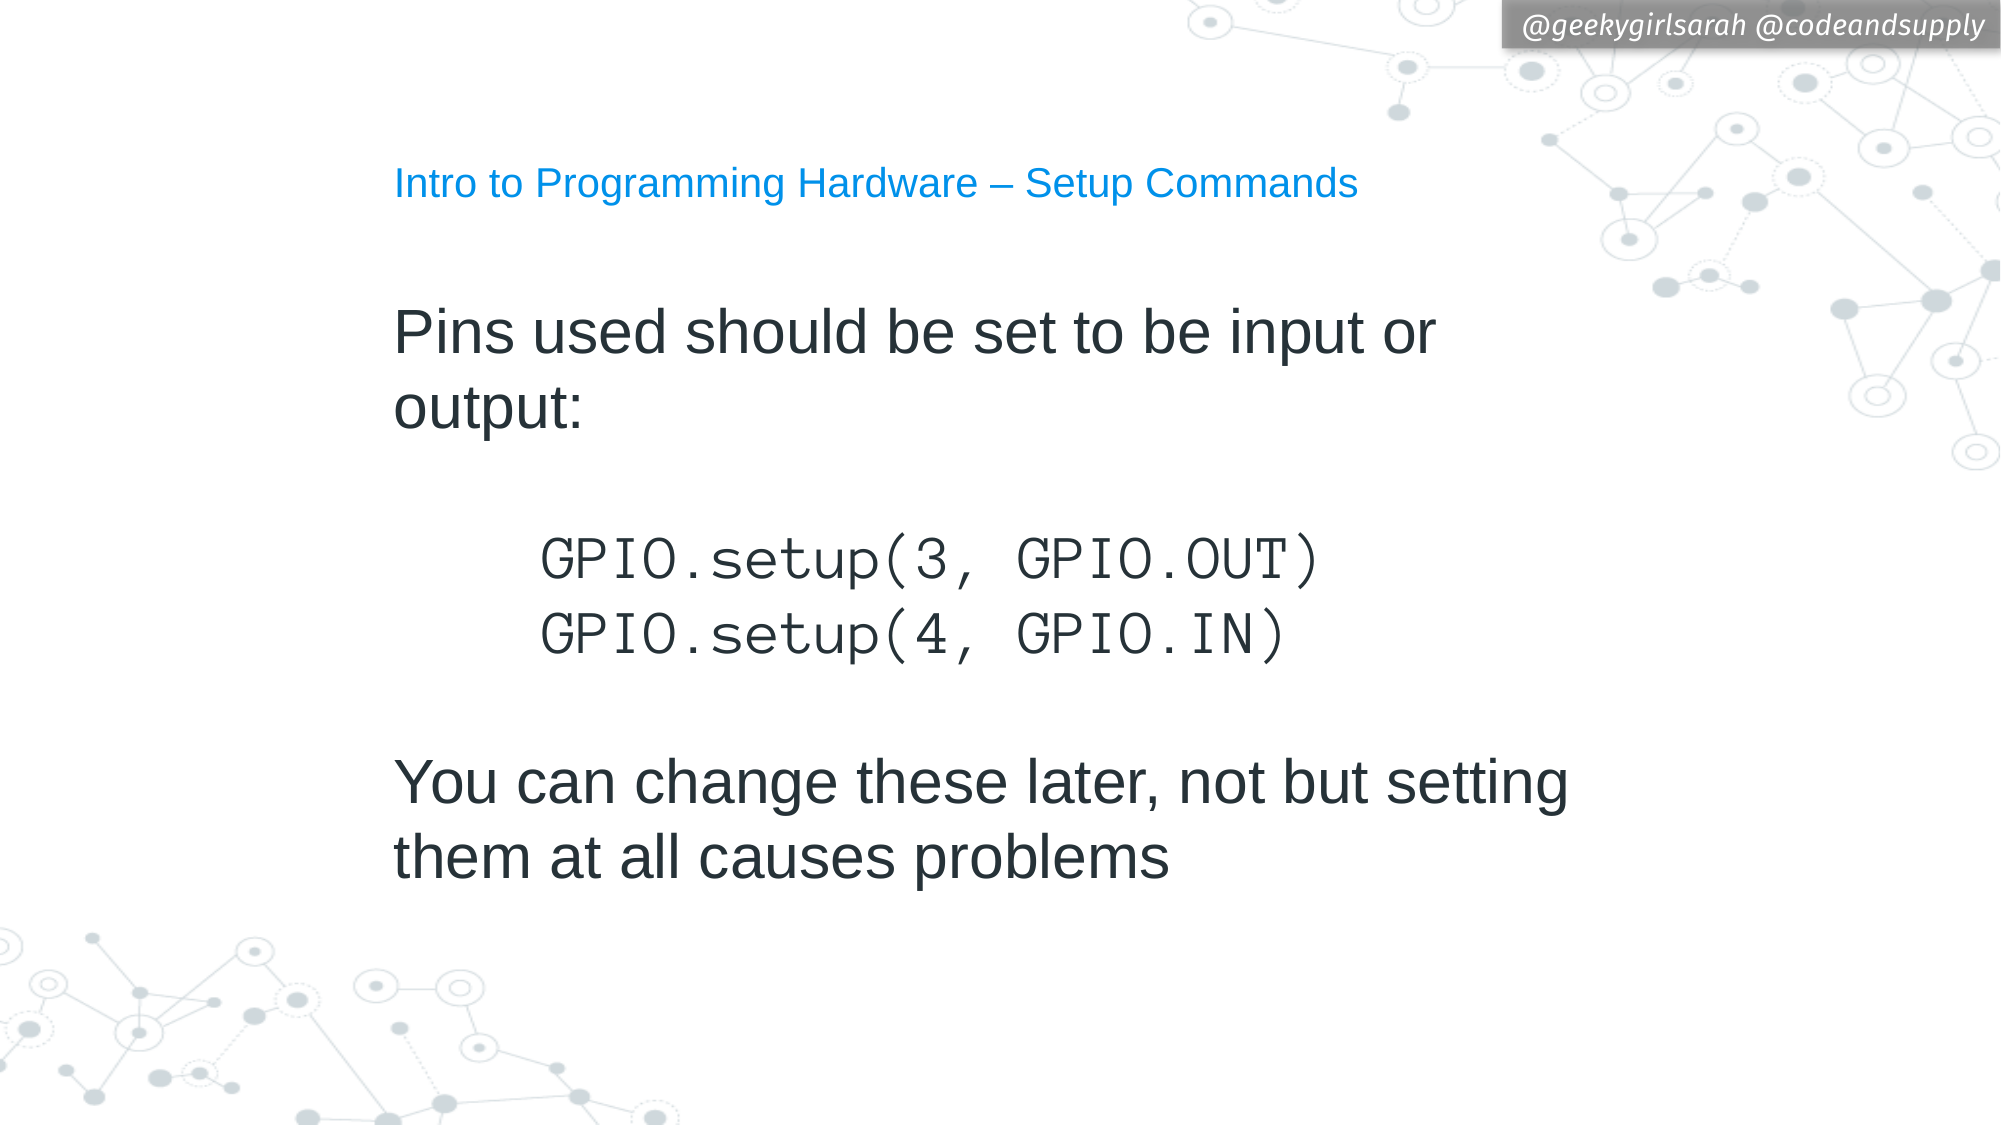

# Intro to Programming Hardware – Setup Commands
Pins used should be set to be input or output:

	GPIO.setup(3, GPIO.OUT)
	GPIO.setup(4, GPIO.IN)

You can change these later, not but setting them at all causes problems